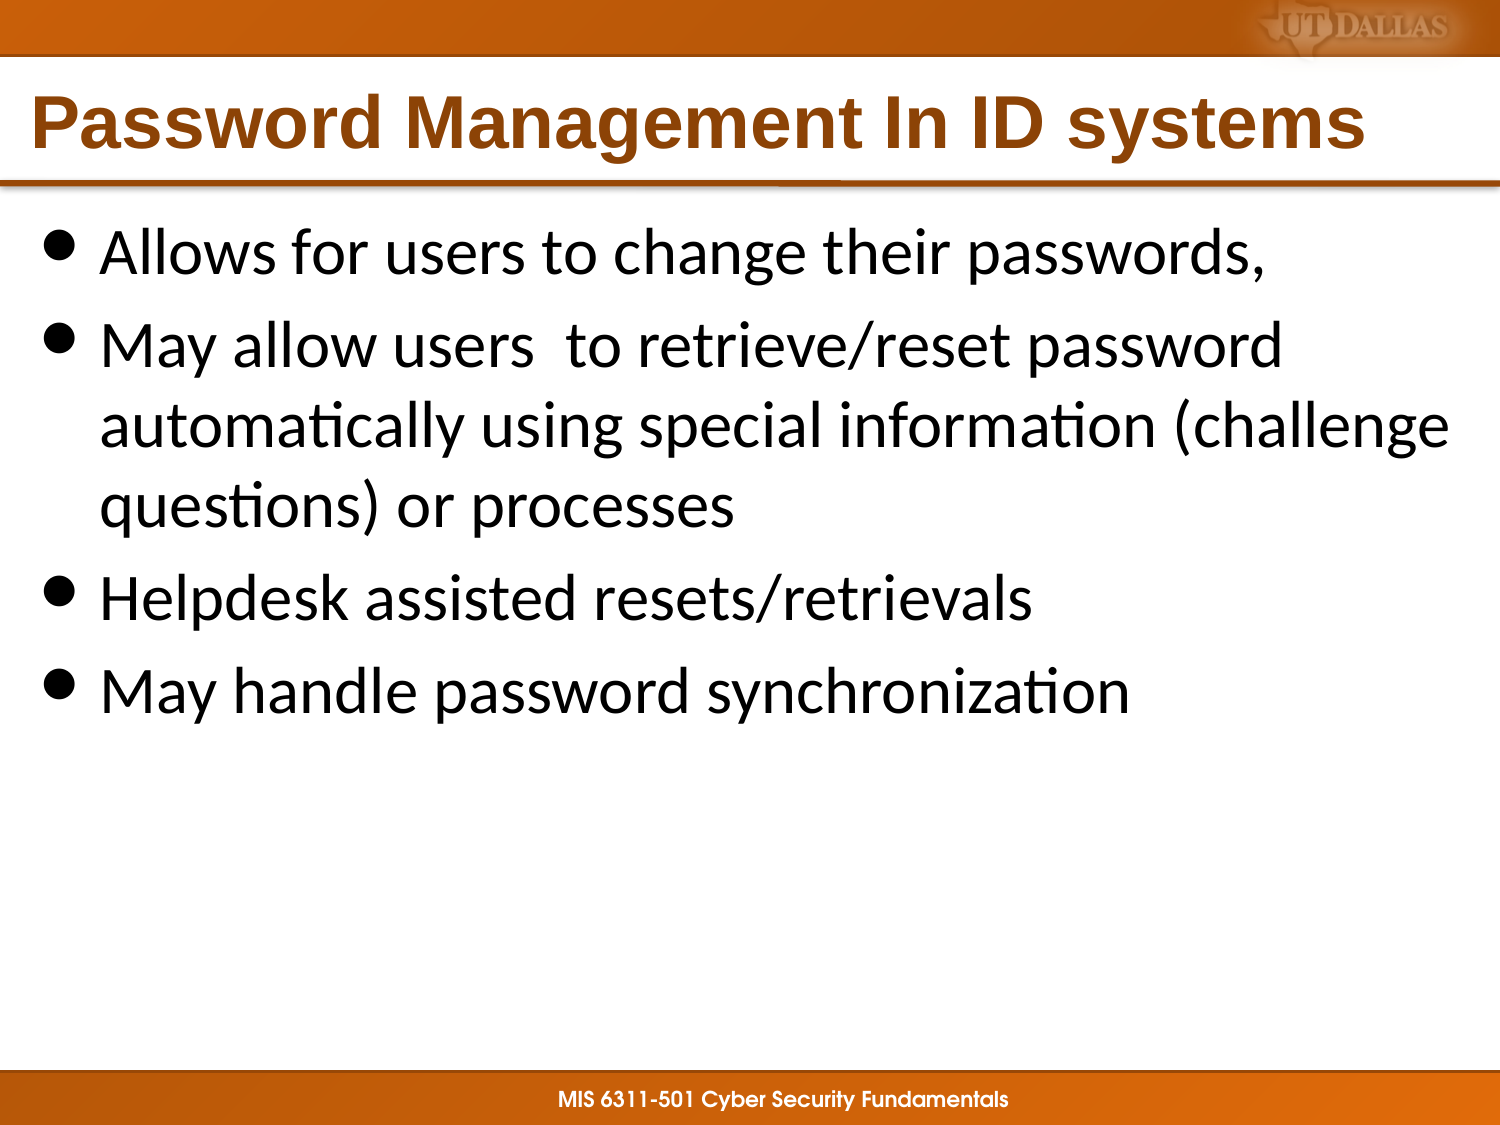

# Password Management In ID systems
Allows for users to change their passwords,
May allow users  to retrieve/reset password automatically using special information (challenge questions) or processes
Helpdesk assisted resets/retrievals
May handle password synchronization